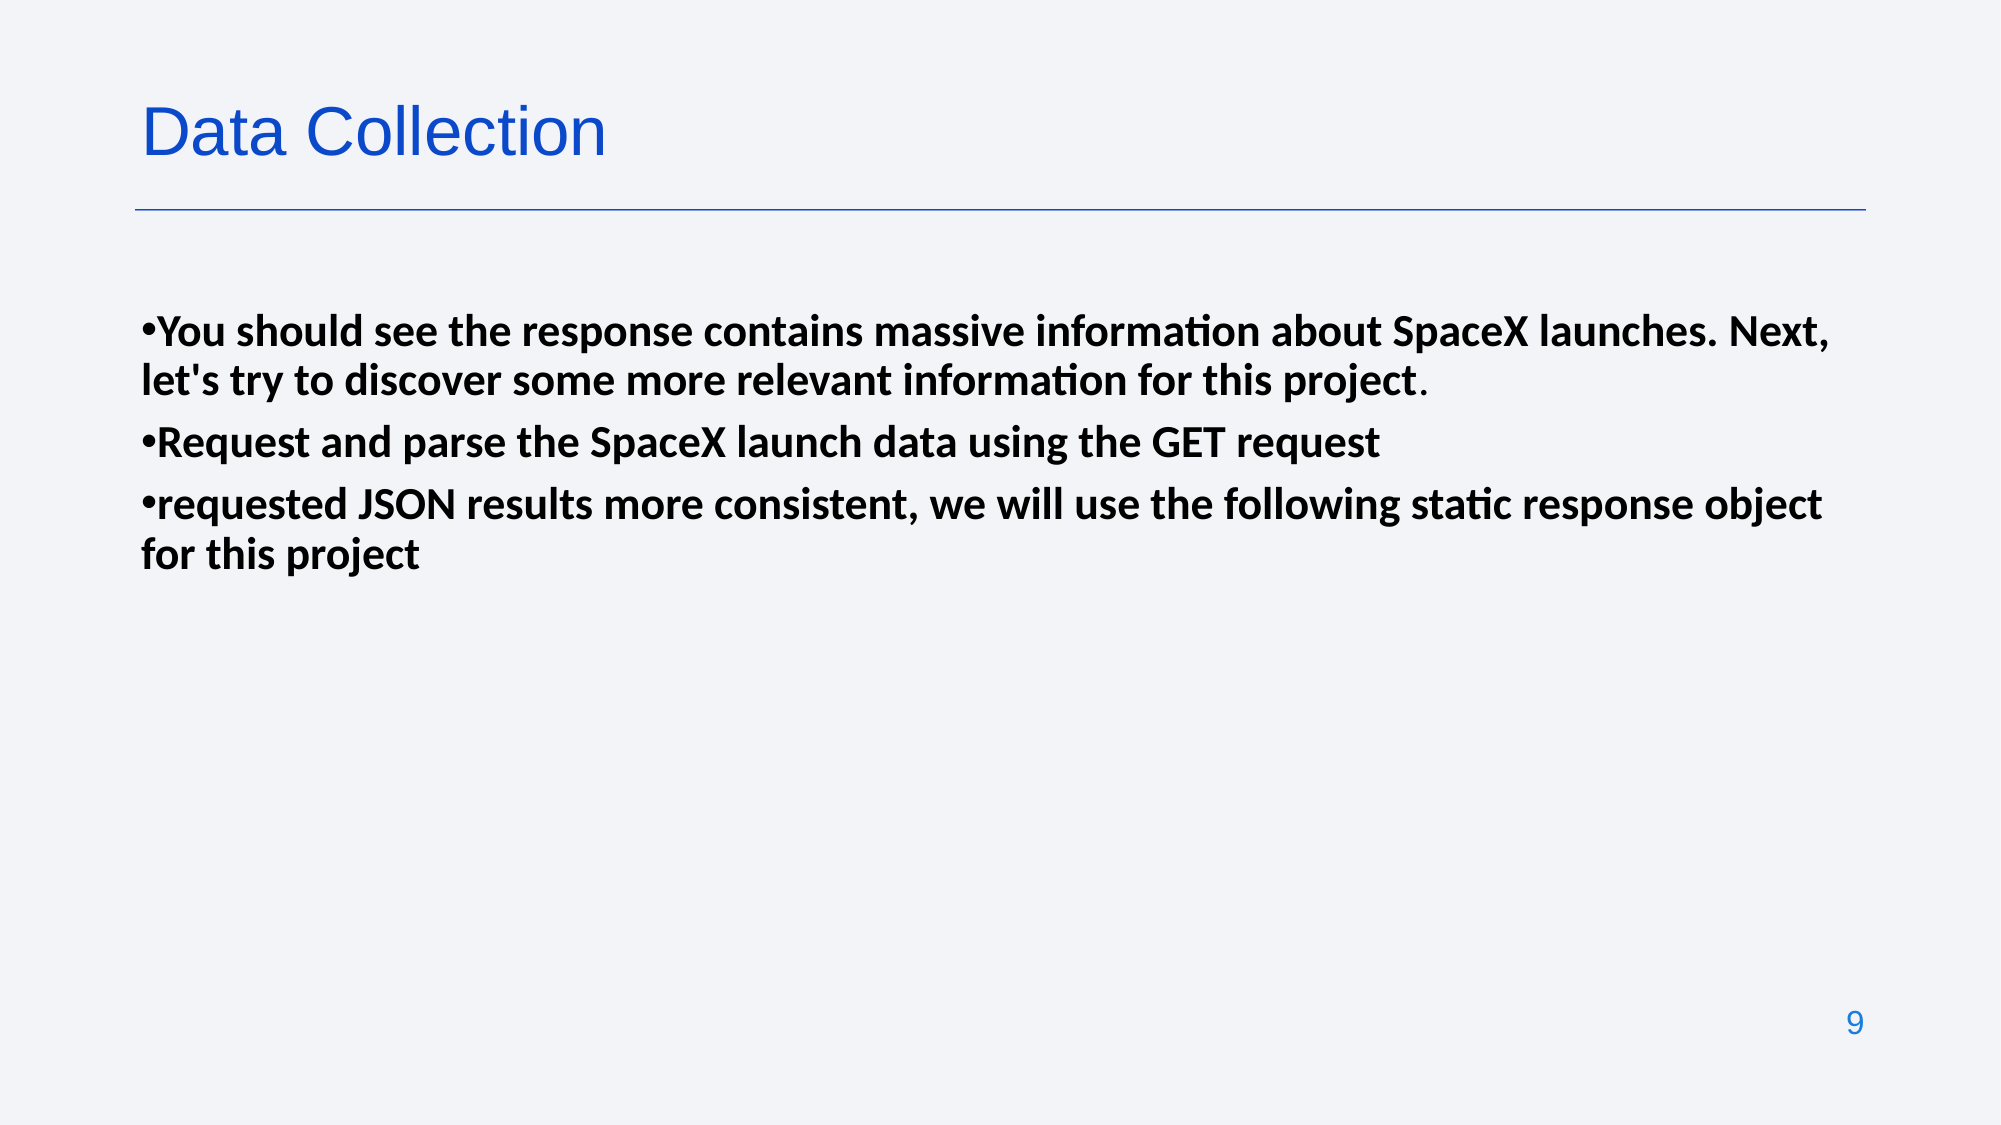

Data Collection
You should see the response contains massive information about SpaceX launches. Next, let's try to discover some more relevant information for this project.
Request and parse the SpaceX launch data using the GET request
requested JSON results more consistent, we will use the following static response object for this project

9